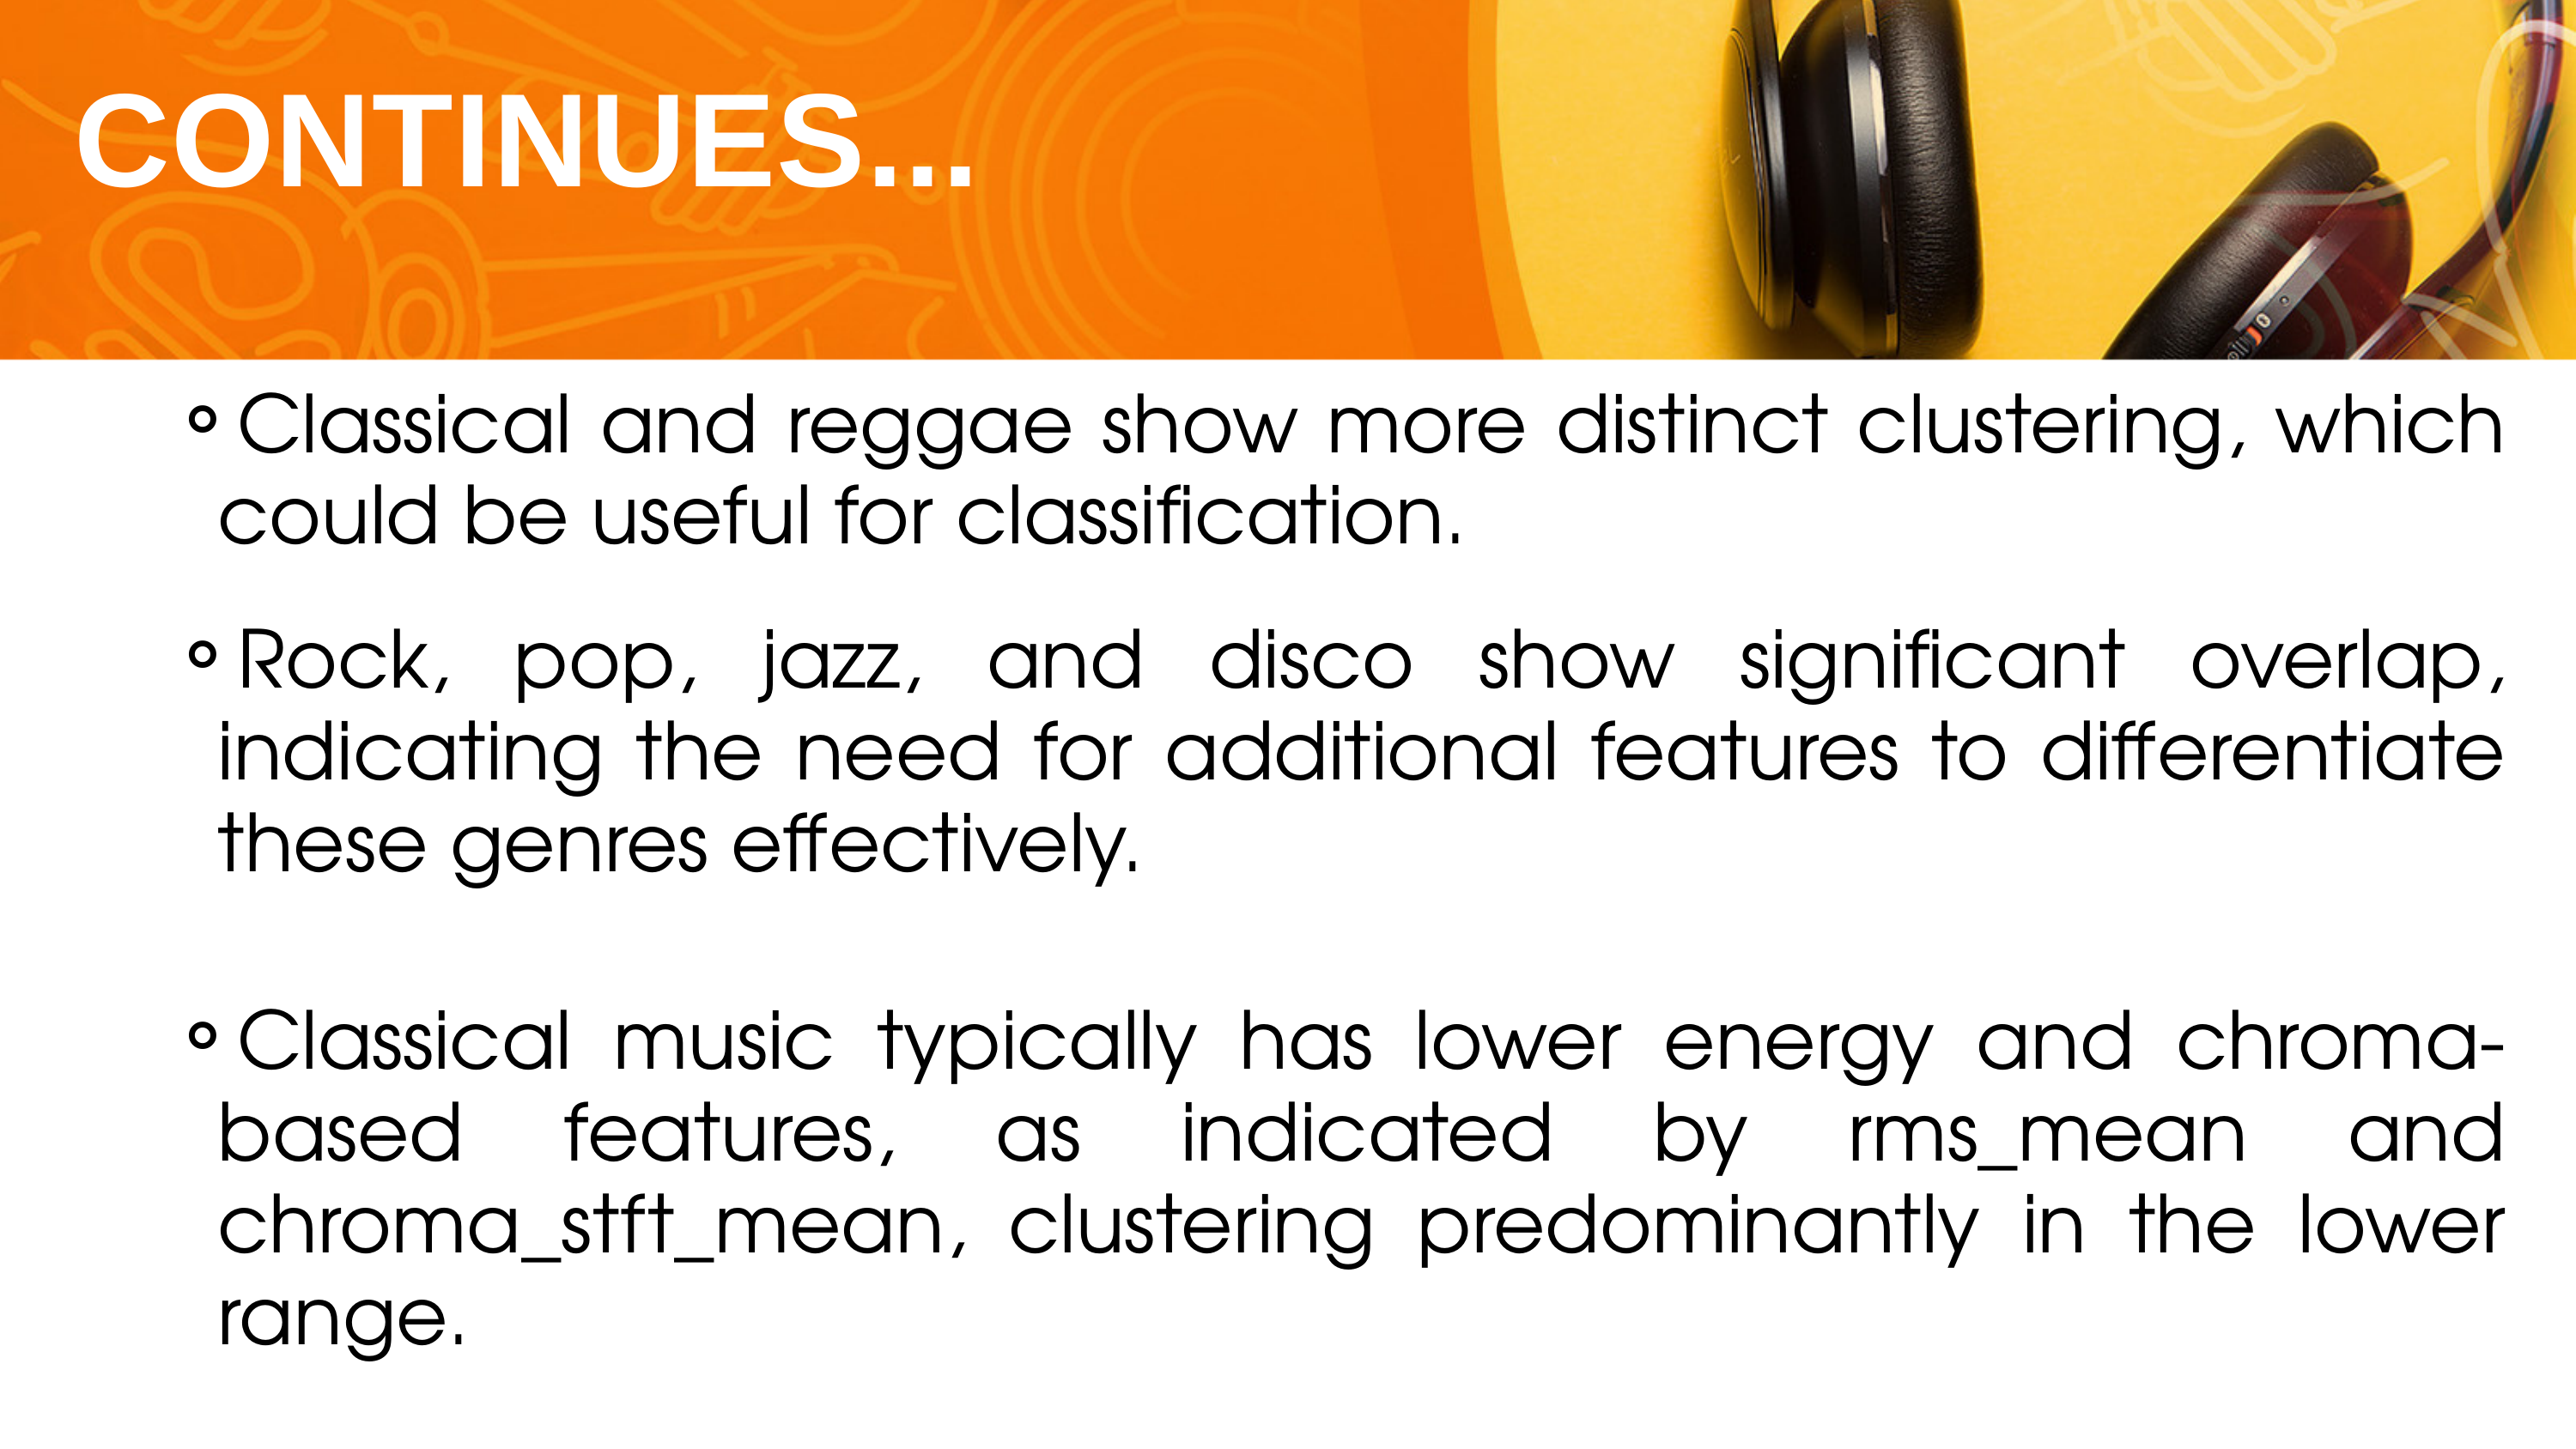

CONTINUES...
Classical and reggae show more distinct clustering, which could be useful for classification.
Rock, pop, jazz, and disco show significant overlap, indicating the need for additional features to differentiate these genres effectively.
Classical music typically has lower energy and chroma-based features, as indicated by rms_mean and chroma_stft_mean, clustering predominantly in the lower range.